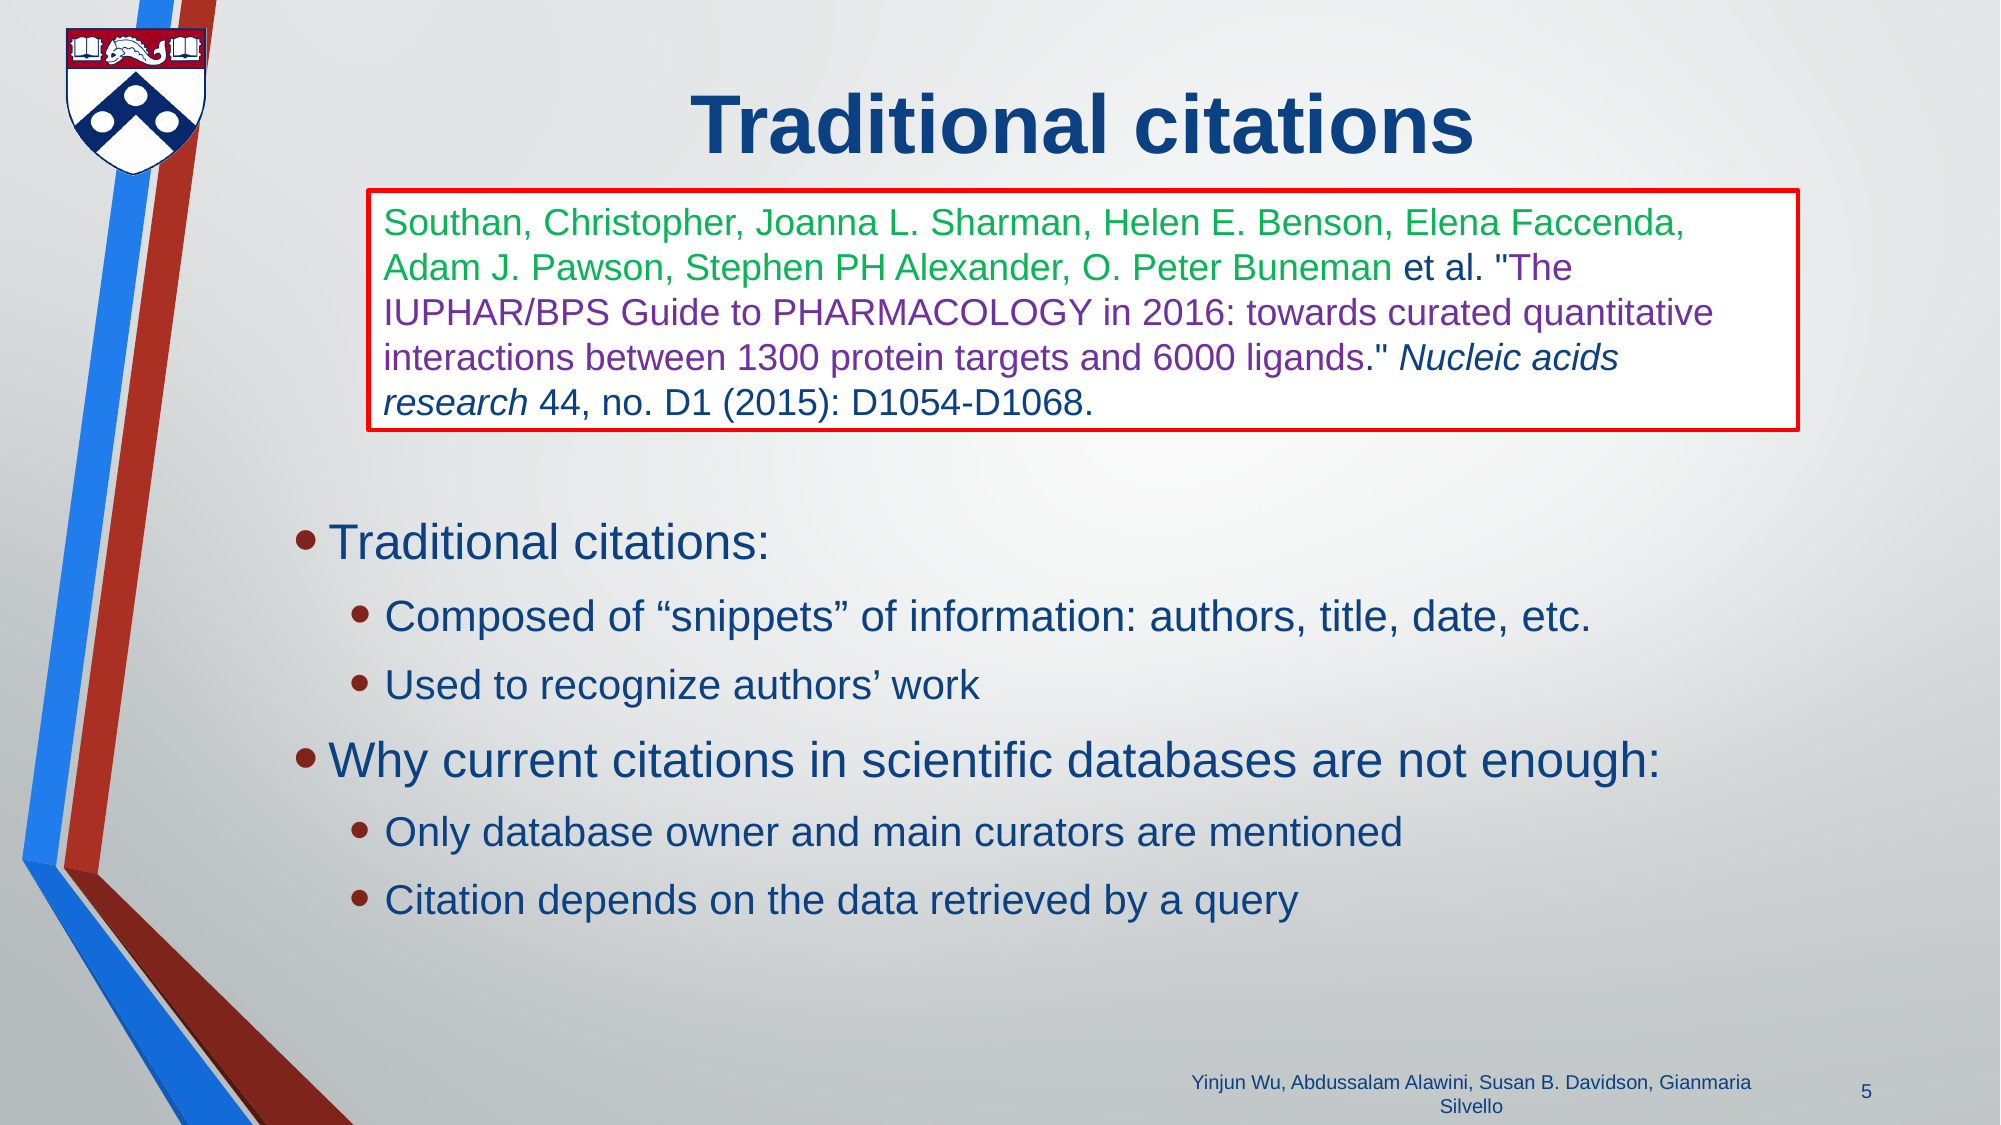

# Traditional citations
Southan, Christopher, Joanna L. Sharman, Helen E. Benson, Elena Faccenda, Adam J. Pawson, Stephen PH Alexander, O. Peter Buneman et al. "The IUPHAR/BPS Guide to PHARMACOLOGY in 2016: towards curated quantitative interactions between 1300 protein targets and 6000 ligands." Nucleic acids research 44, no. D1 (2015): D1054-D1068.
Traditional citations:
Composed of “snippets” of information: authors, title, date, etc.
Used to recognize authors’ work
Why current citations in scientific databases are not enough:
Only database owner and main curators are mentioned
Citation depends on the data retrieved by a query
5